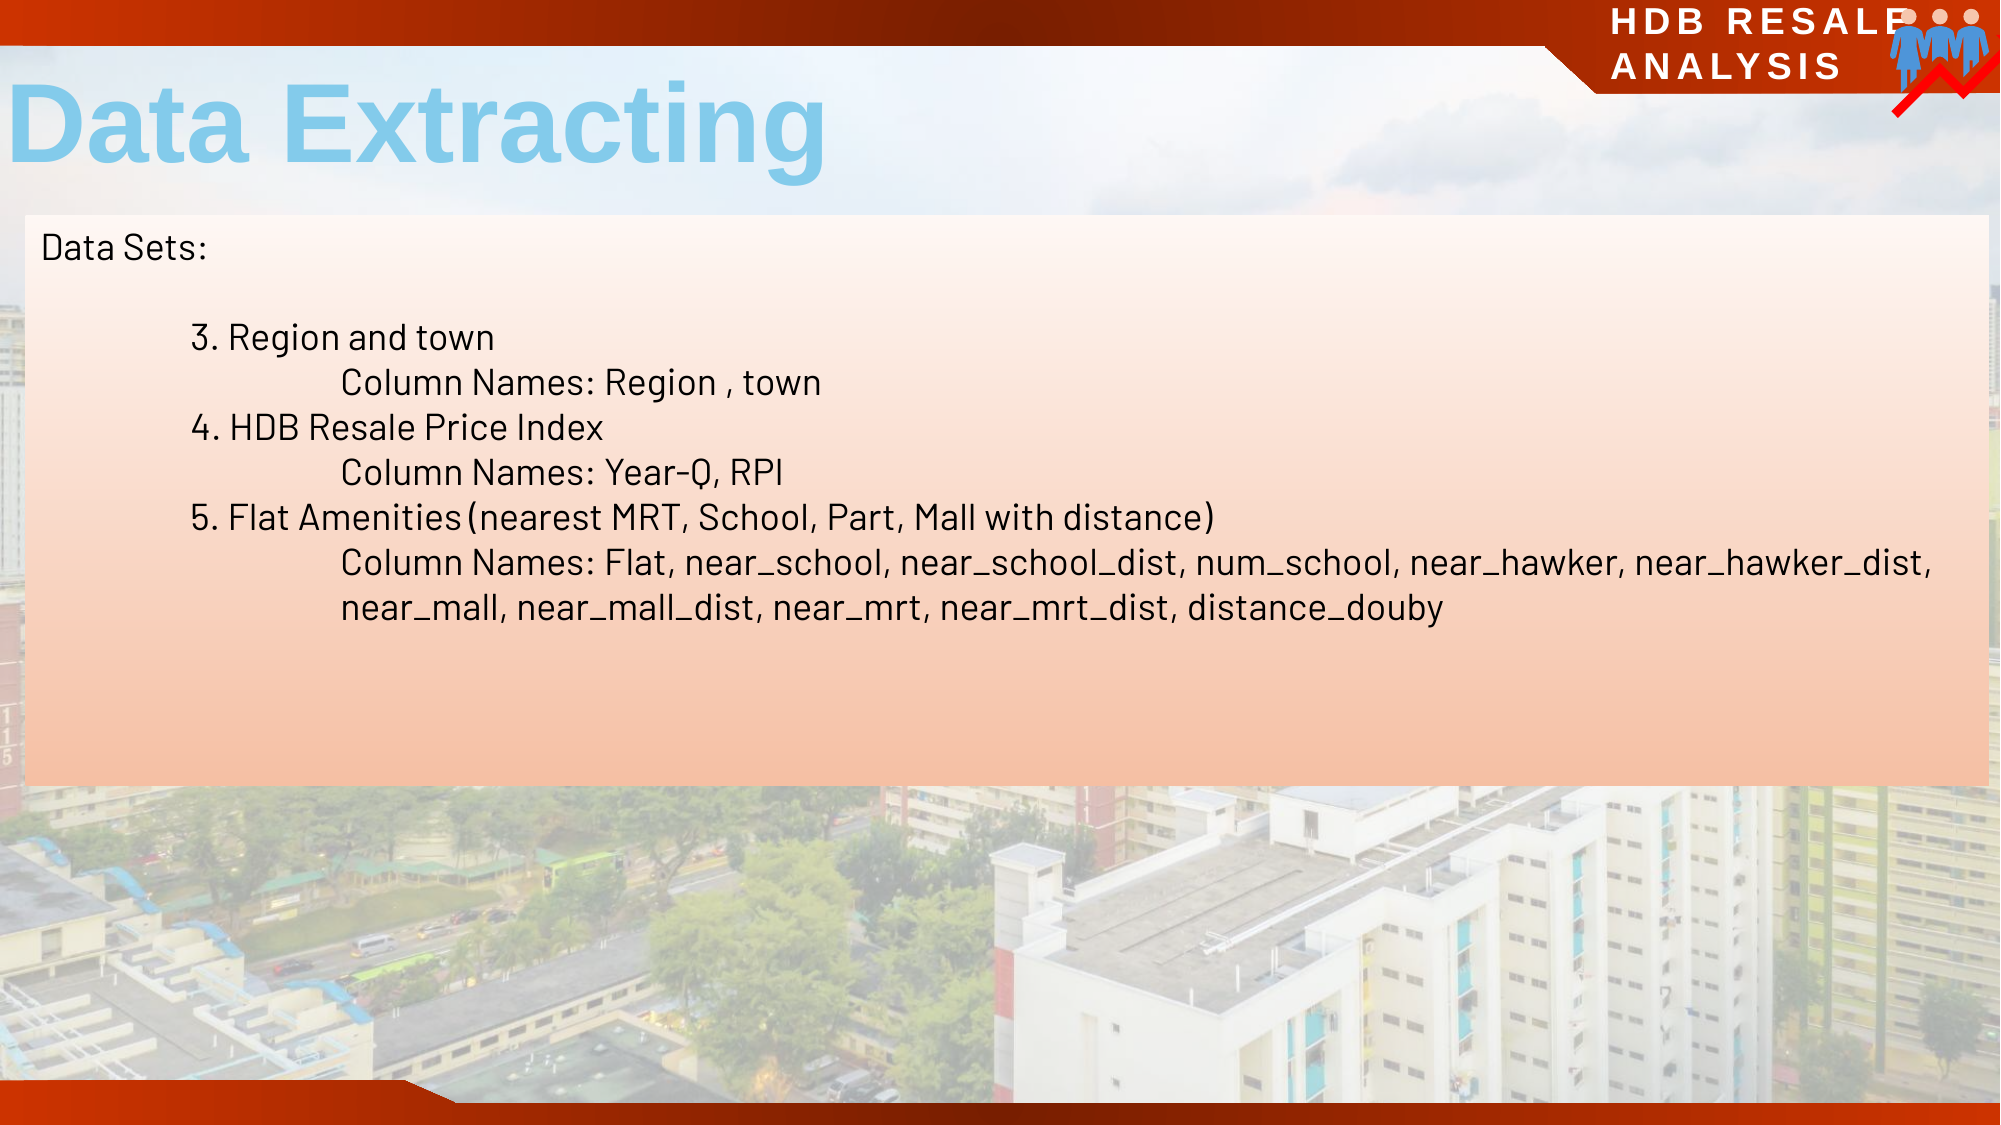

HDB RESALE ANALYSIS

Data Extracting
Data Sets:

	3. Region and town
		Column Names: Region , town
	4. HDB Resale Price Index
		Column Names: Year-Q, RPI
	5. Flat Amenities (nearest MRT, School, Part, Mall with distance)
Column Names: Flat, near_school, near_school_dist, num_school, near_hawker, near_hawker_dist, near_mall, near_mall_dist, near_mrt, near_mrt_dist, distance_douby